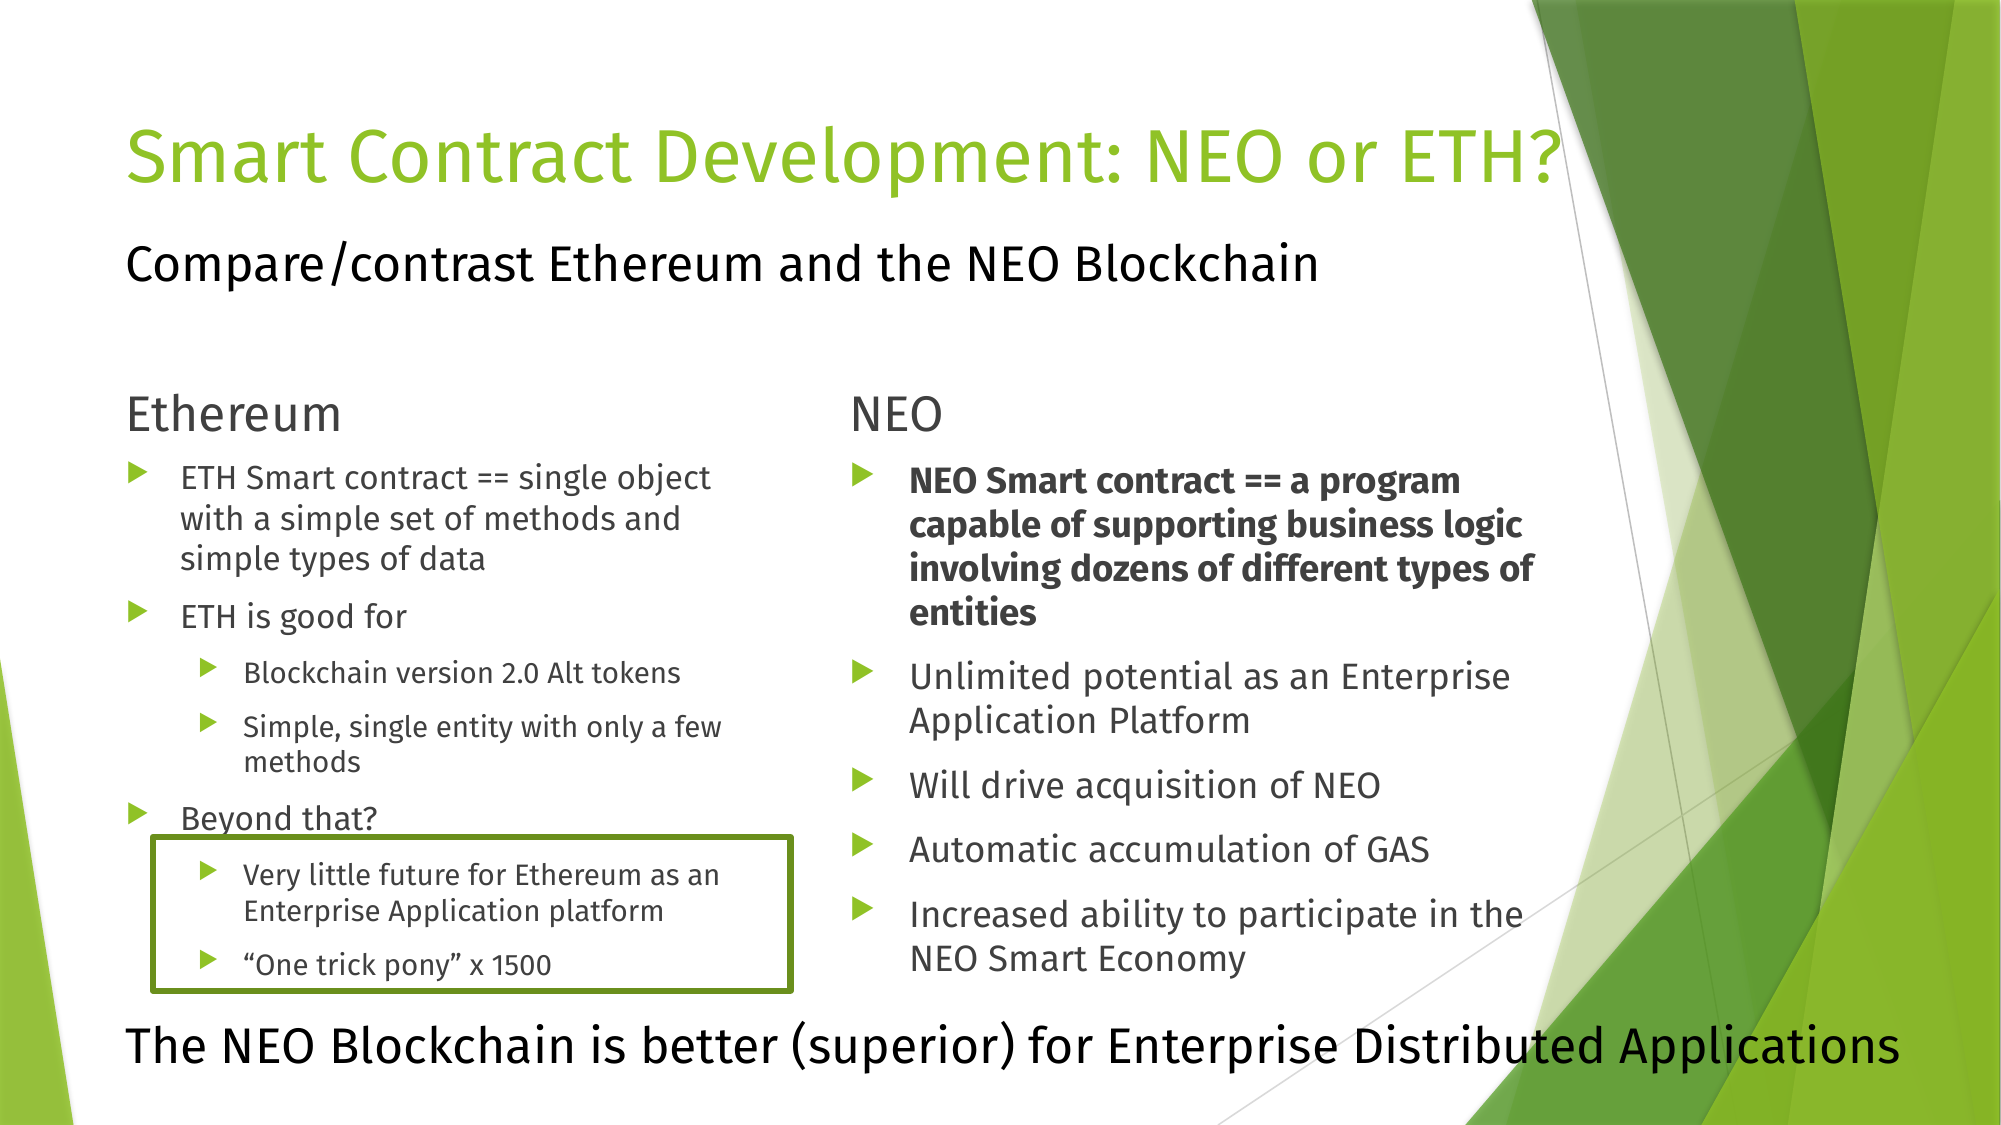

# Smart Contract Development: NEO or ETH?
Compare/contrast Ethereum and the NEO Blockchain
Ethereum
NEO
ETH Smart contract == single object with a simple set of methods and simple types of data
ETH is good for
Blockchain version 2.0 Alt tokens
Simple, single entity with only a few methods
Beyond that?
Very little future for Ethereum as an Enterprise Application platform
“One trick pony” x 1500
NEO Smart contract == a program capable of supporting business logic involving dozens of different types of entities
Unlimited potential as an Enterprise Application Platform
Will drive acquisition of NEO
Automatic accumulation of GAS
Increased ability to participate in the
NEO Smart Economy

The NEO Blockchain is better (superior) for Enterprise Distributed Applications